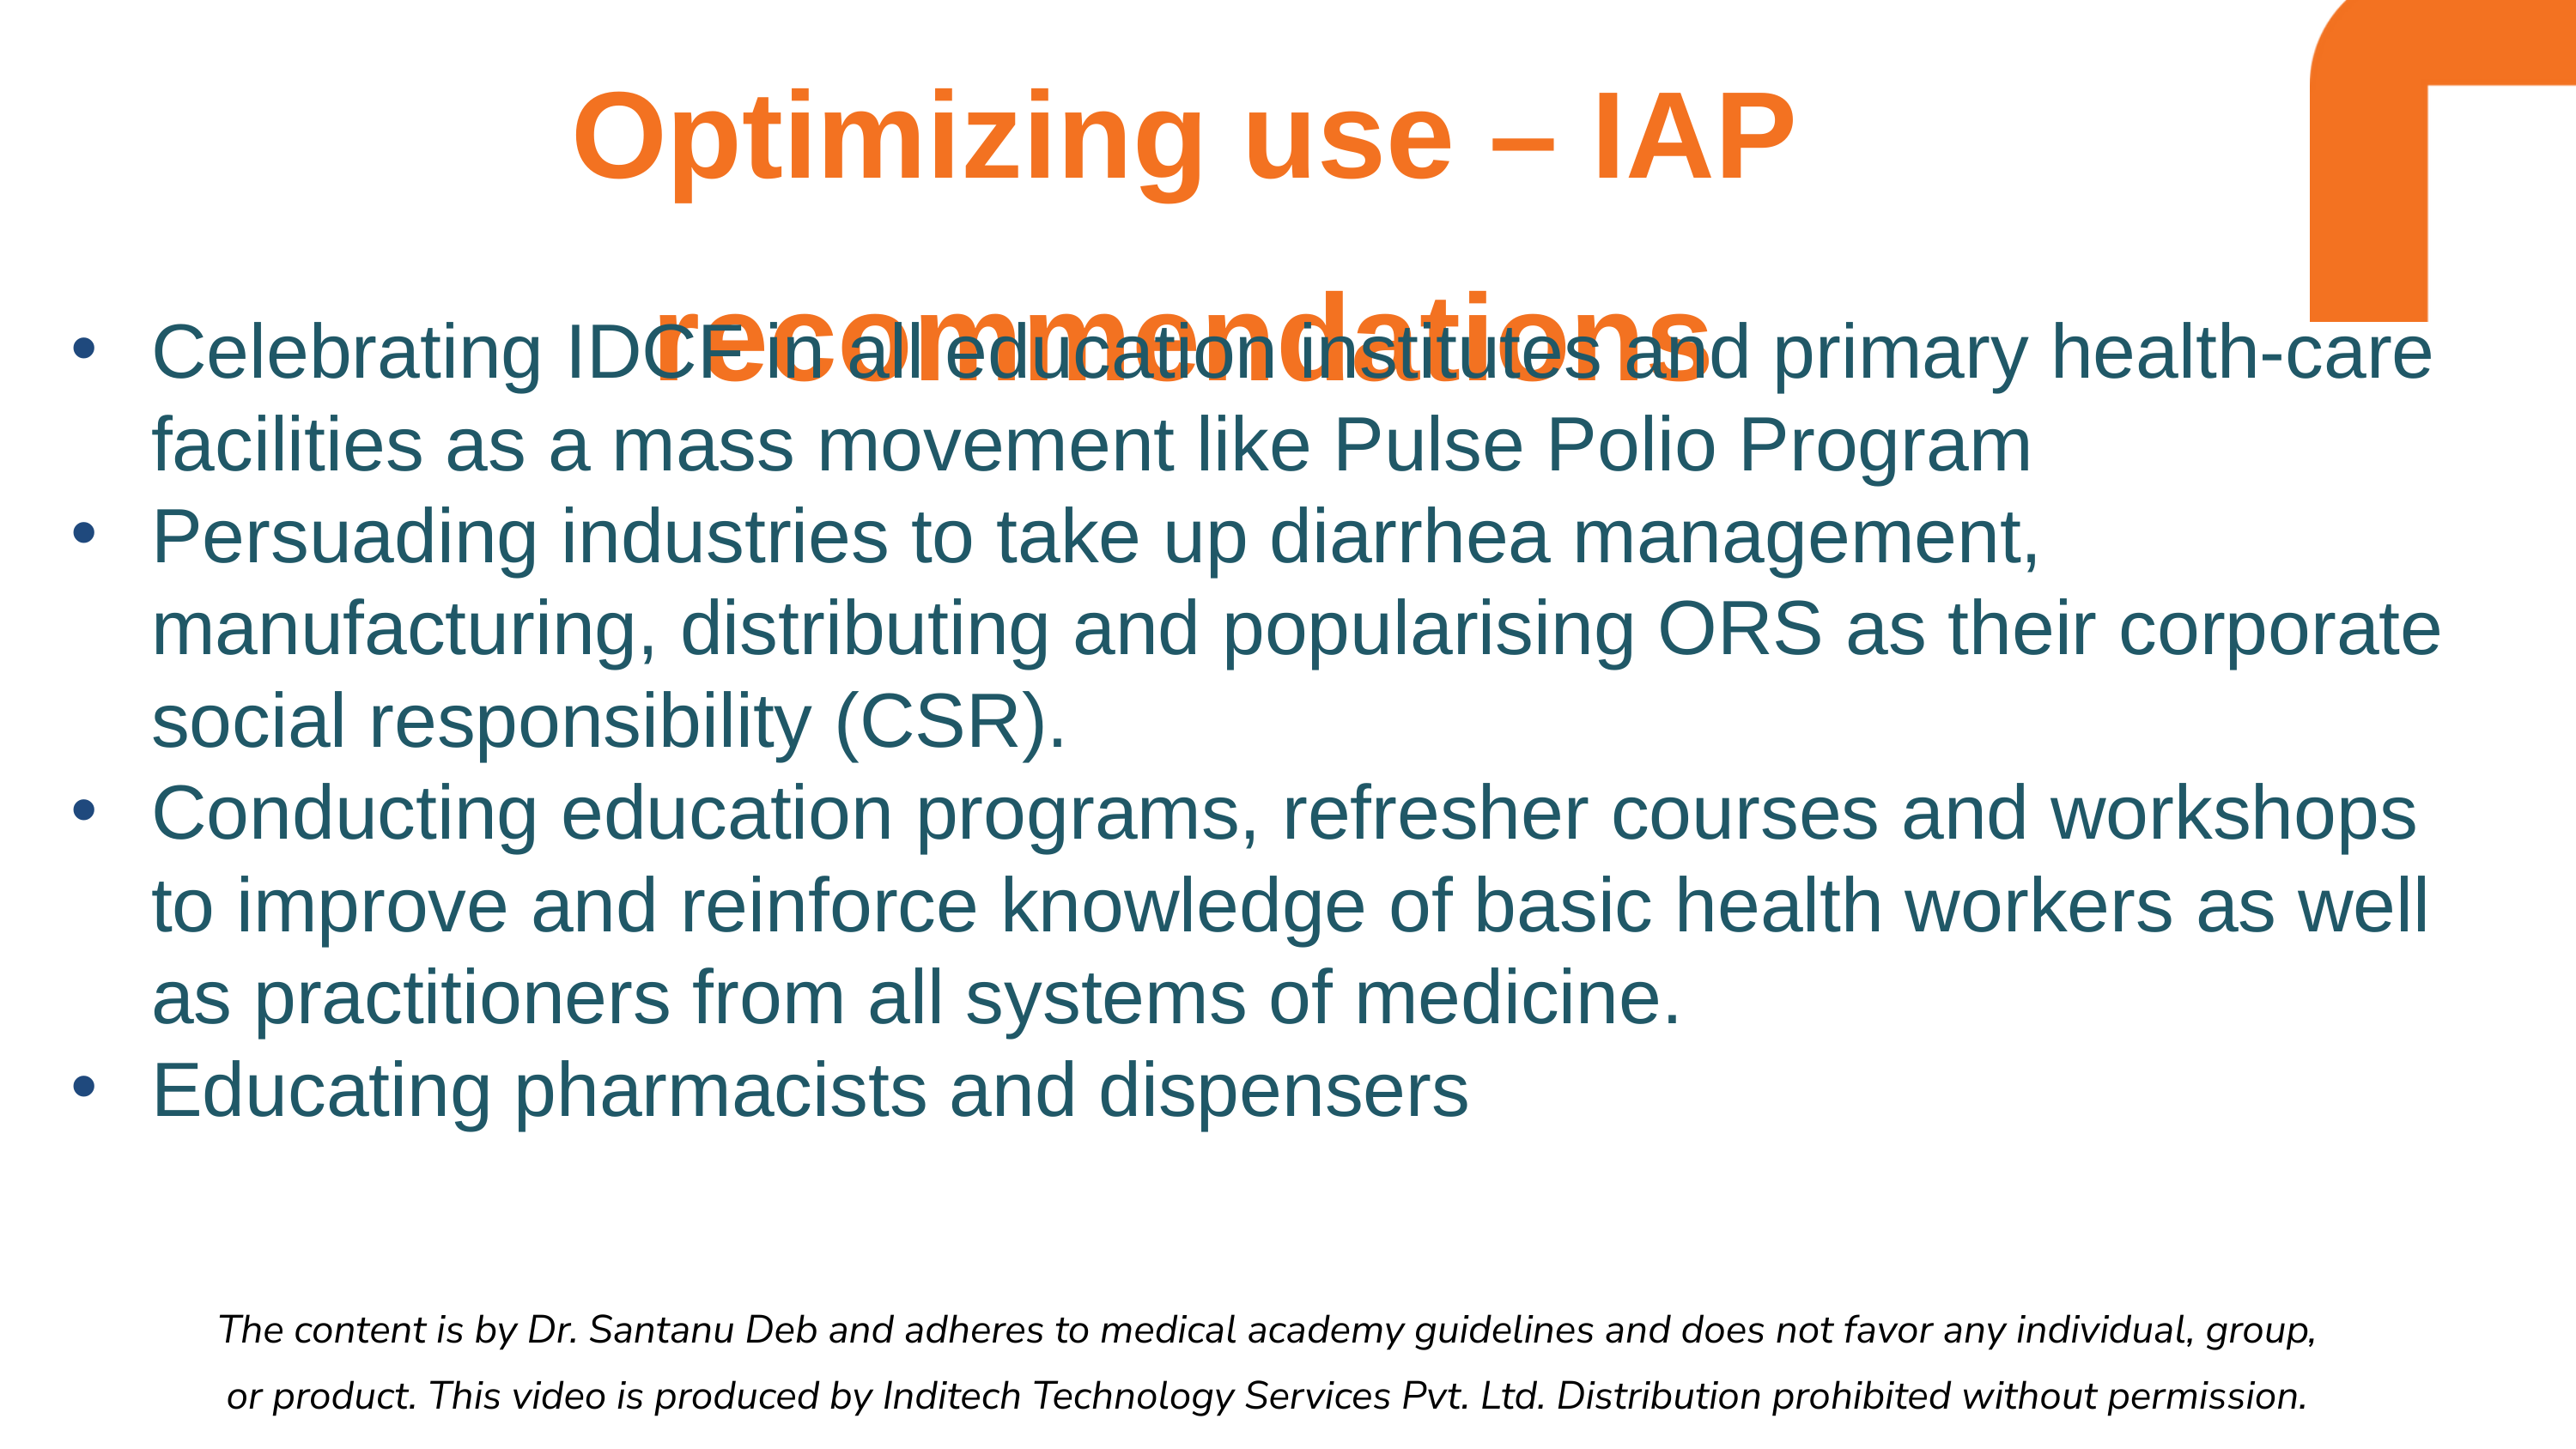

Optimizing use – IAP recommendations

Celebrating IDCF in all education institutes and primary health-care facilities as a mass movement like Pulse Polio Program
Persuading industries to take up diarrhea management, manufacturing, distributing and popularising ORS as their corporate social responsibility (CSR).
Conducting education programs, refresher courses and workshops to improve and reinforce knowledge of basic health workers as well as practitioners from all systems of medicine.
Educating pharmacists and dispensers
The content is by Dr. Santanu Deb and adheres to medical academy guidelines and does not favor any individual, group, or product. This video is produced by Inditech Technology Services Pvt. Ltd. Distribution prohibited without permission.